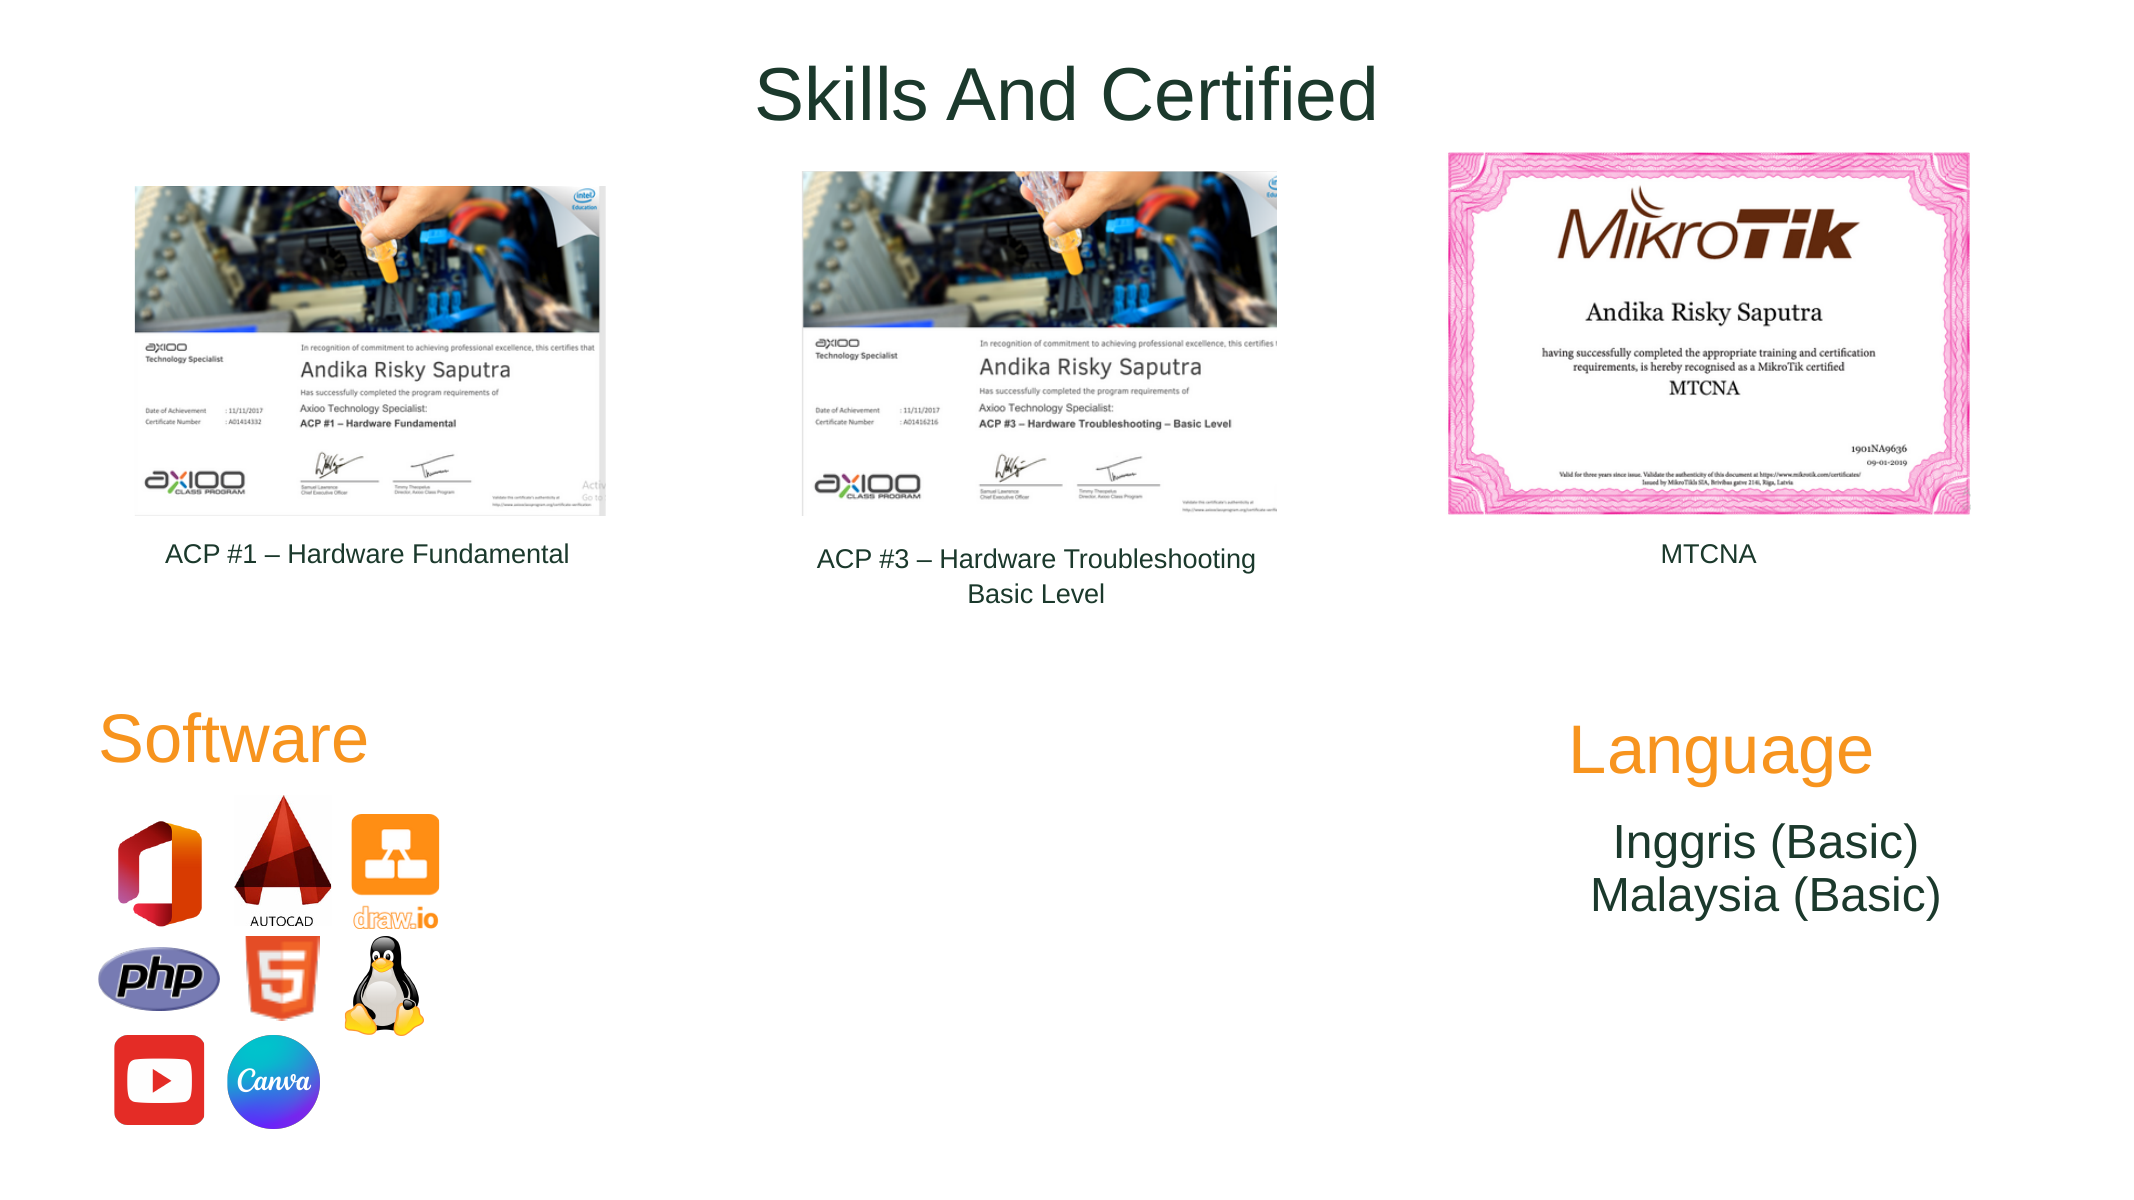

Skills And Certified

ACP #1 – Hardware Fundamental
MTCNA
ACP #3 – Hardware Troubleshooting
Basic Level
Software
Language

Inggris (Basic)
Malaysia (Basic)